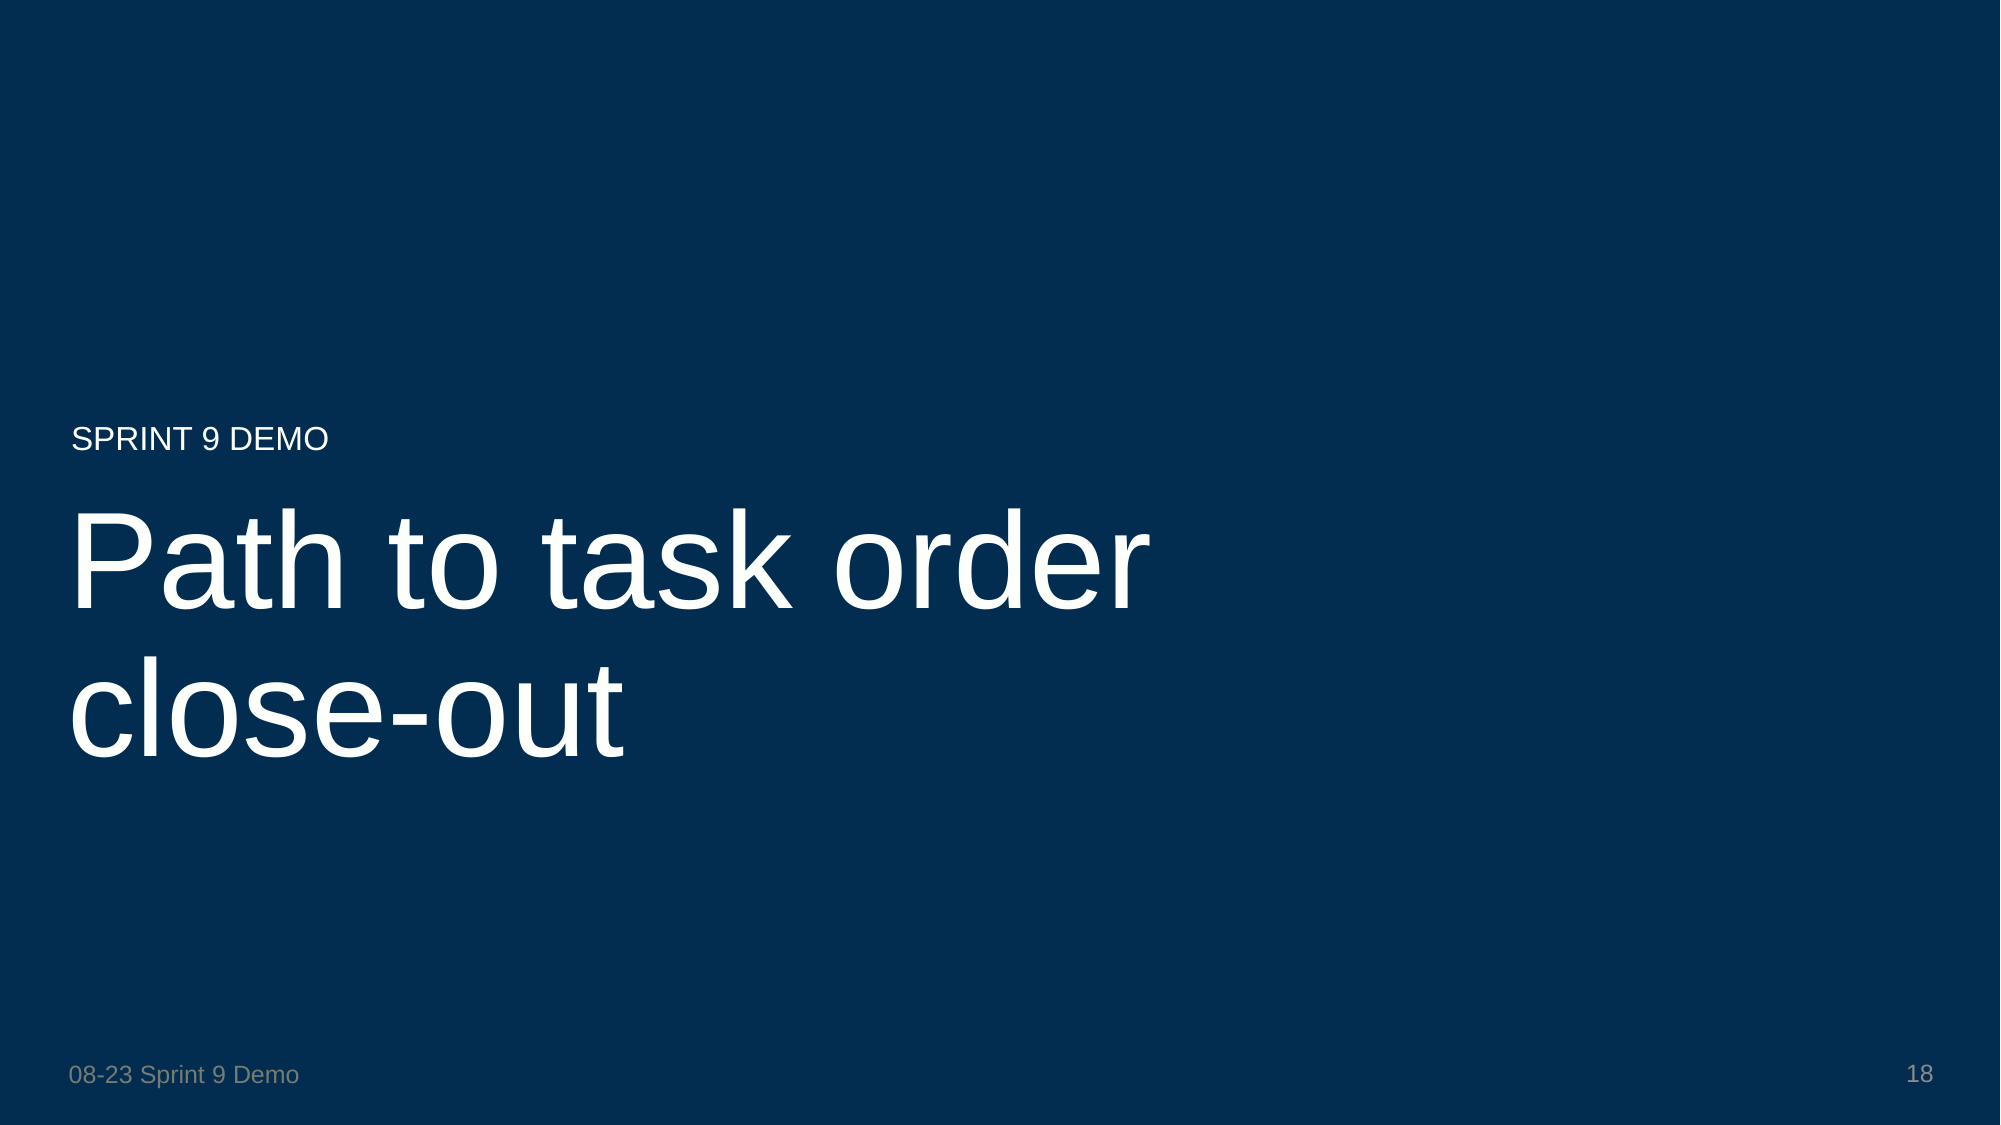

SPRINT 9 DEMO
# Path to task order close-out
18
08-23 Sprint 9 Demo